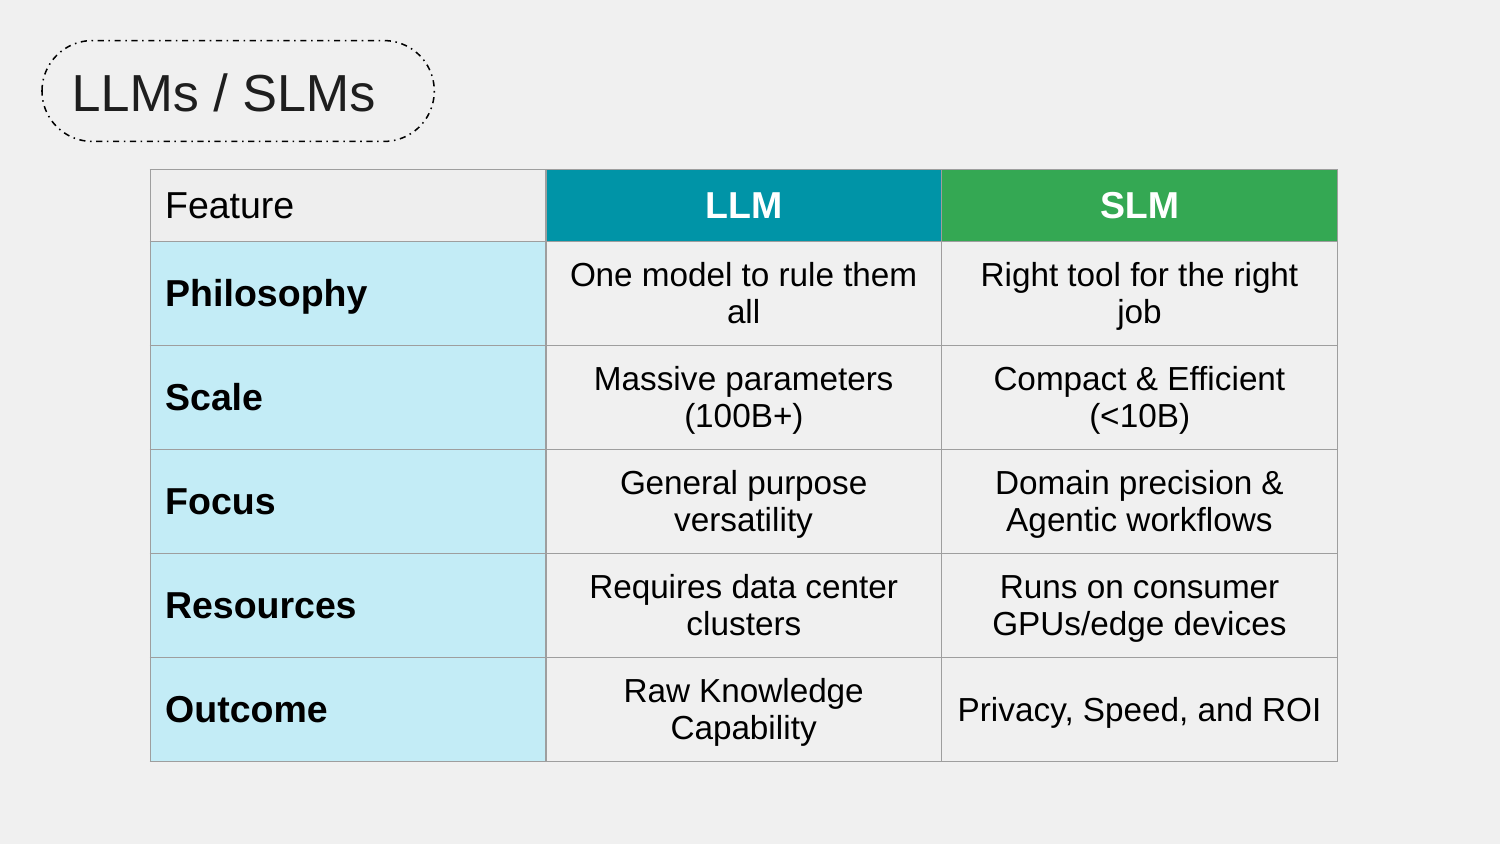

LLMs / SLMs
| Feature | LLM | SLM |
| --- | --- | --- |
| Philosophy | One model to rule them all | Right tool for the right job |
| Scale | Massive parameters (100B+) | Compact & Efficient (<10B) |
| Focus | General purpose versatility | Domain precision & Agentic workflows |
| Resources | Requires data center clusters | Runs on consumer GPUs/edge devices |
| Outcome | Raw Knowledge Capability | Privacy, Speed, and ROI |